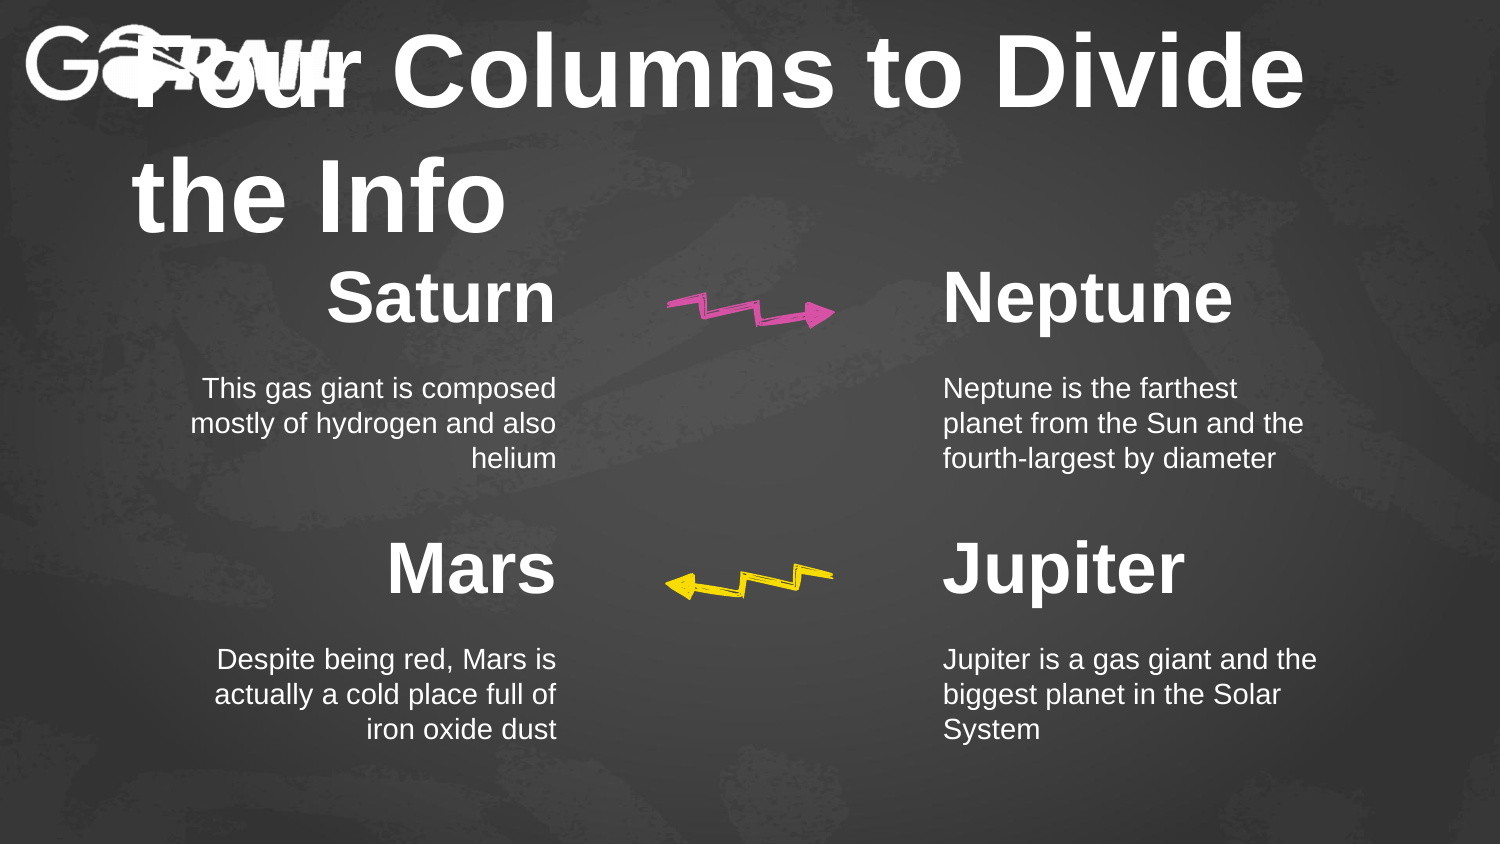

# Four Columns to Divide the Info

Saturn
Neptune
This gas giant is composed mostly of hydrogen and also helium
Neptune is the farthest planet from the Sun and the fourth-largest by diameter

Mars
Jupiter
Despite being red, Mars is actually a cold place full of iron oxide dust
Jupiter is a gas giant and the biggest planet in the Solar System